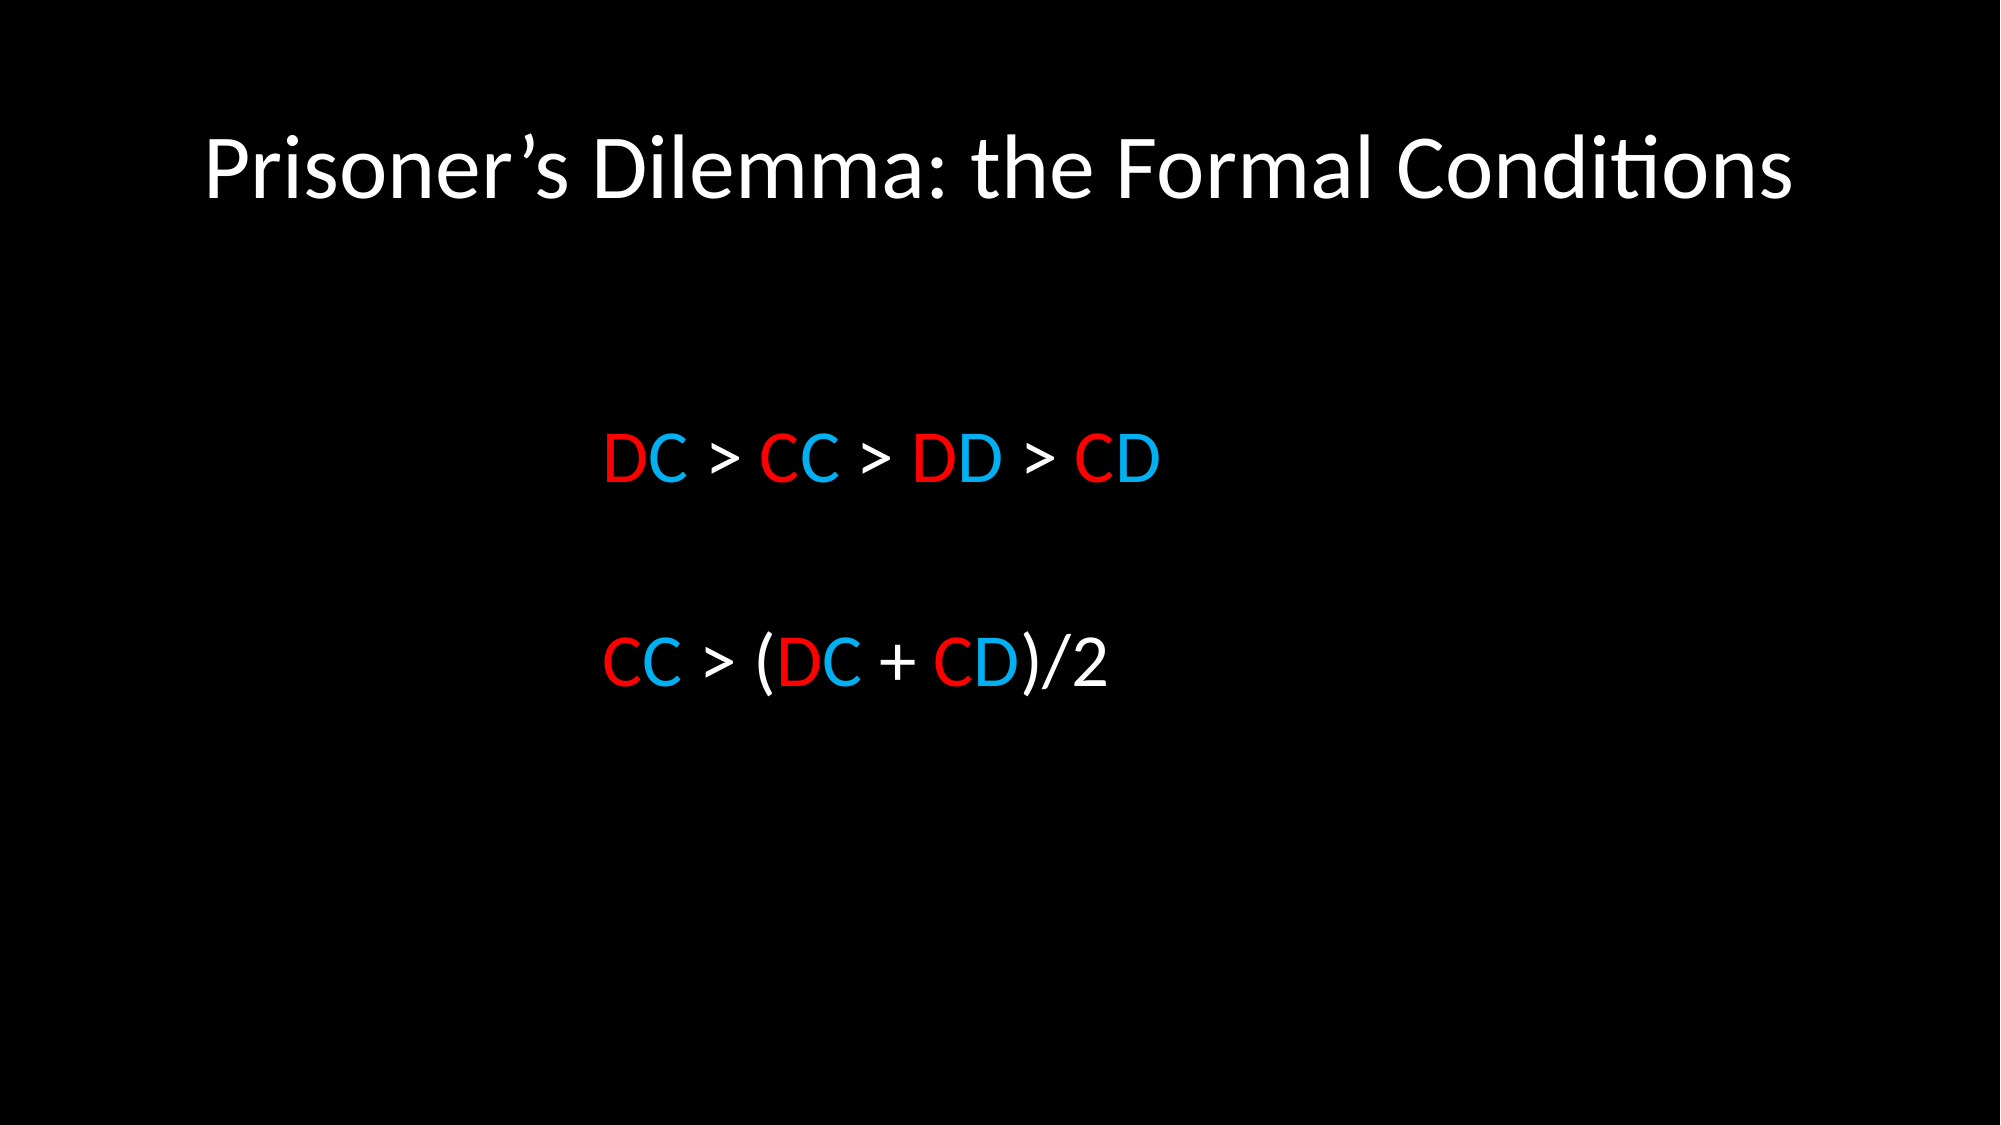

# Prisoner’s Dilemma: the Formal Conditions

			DC > CC > DD > CD

			CC > (DC + CD)/2